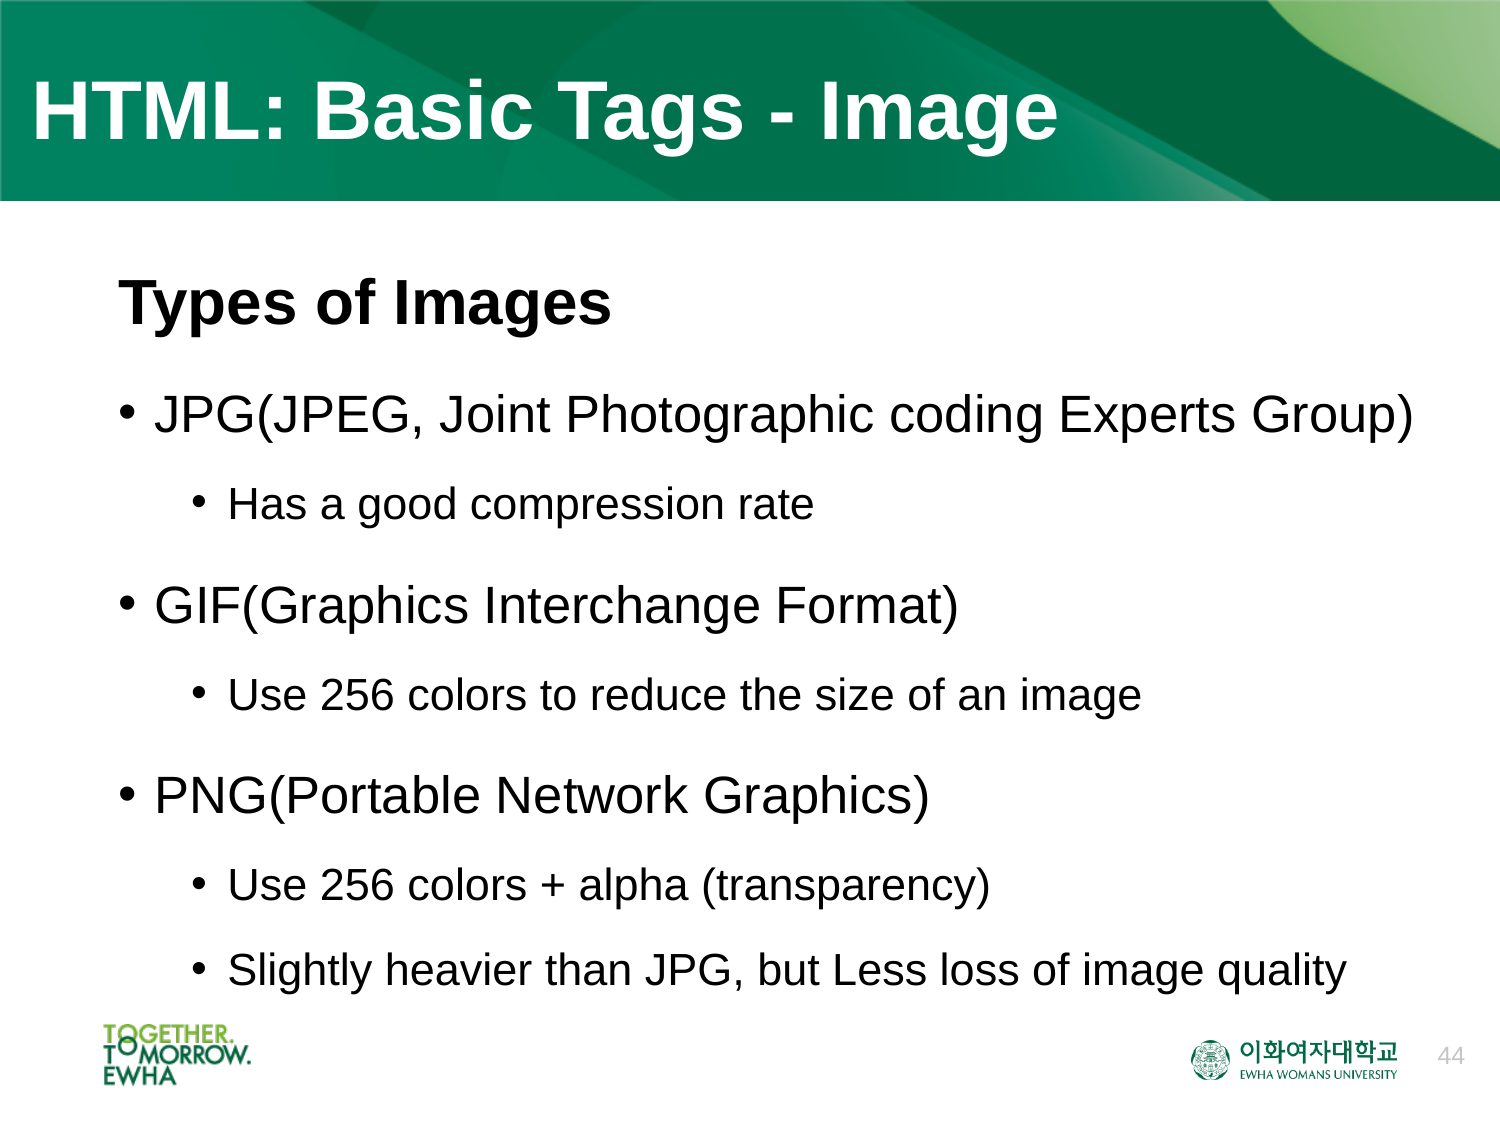

# HTML: Basic Tags - Image
Types of Images
JPG(JPEG, Joint Photographic coding Experts Group)
Has a good compression rate
GIF(Graphics Interchange Format)
Use 256 colors to reduce the size of an image
PNG(Portable Network Graphics)
Use 256 colors + alpha (transparency)
Slightly heavier than JPG, but Less loss of image quality
44